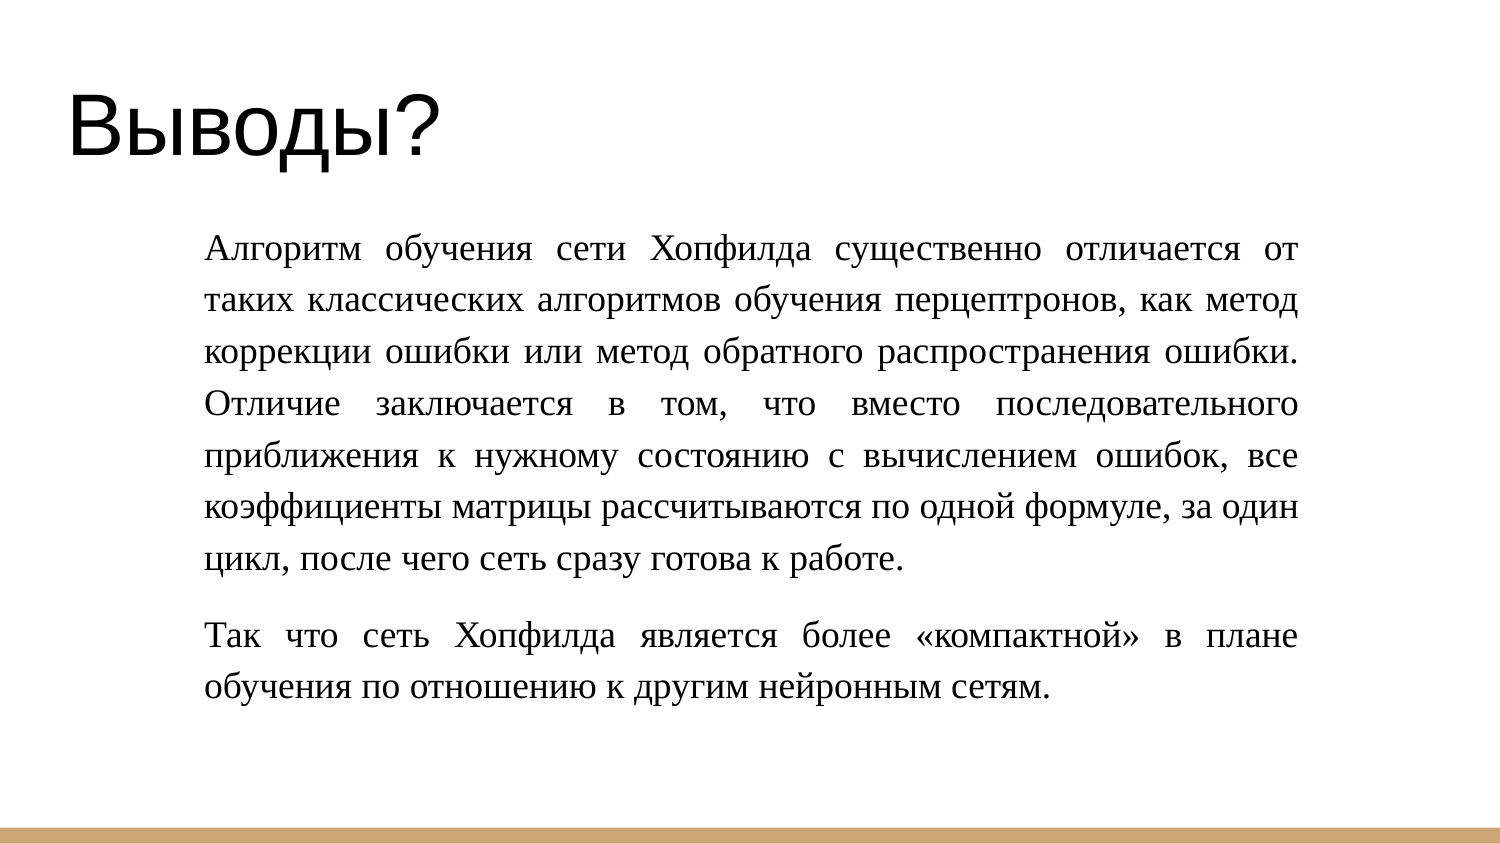

# Выводы?
Алгоритм обучения сети Хопфилда существенно отличается от таких классических алгоритмов обучения перцептронов, как метод коррекции ошибки или метод обратного распространения ошибки. Отличие заключается в том, что вместо последовательного приближения к нужному состоянию с вычислением ошибок, все коэффициенты матрицы рассчитываются по одной формуле, за один цикл, после чего сеть сразу готова к работе.​
Так что сеть Хопфилда является более «компактной» в плане обучения по отношению к другим нейронным сетям.